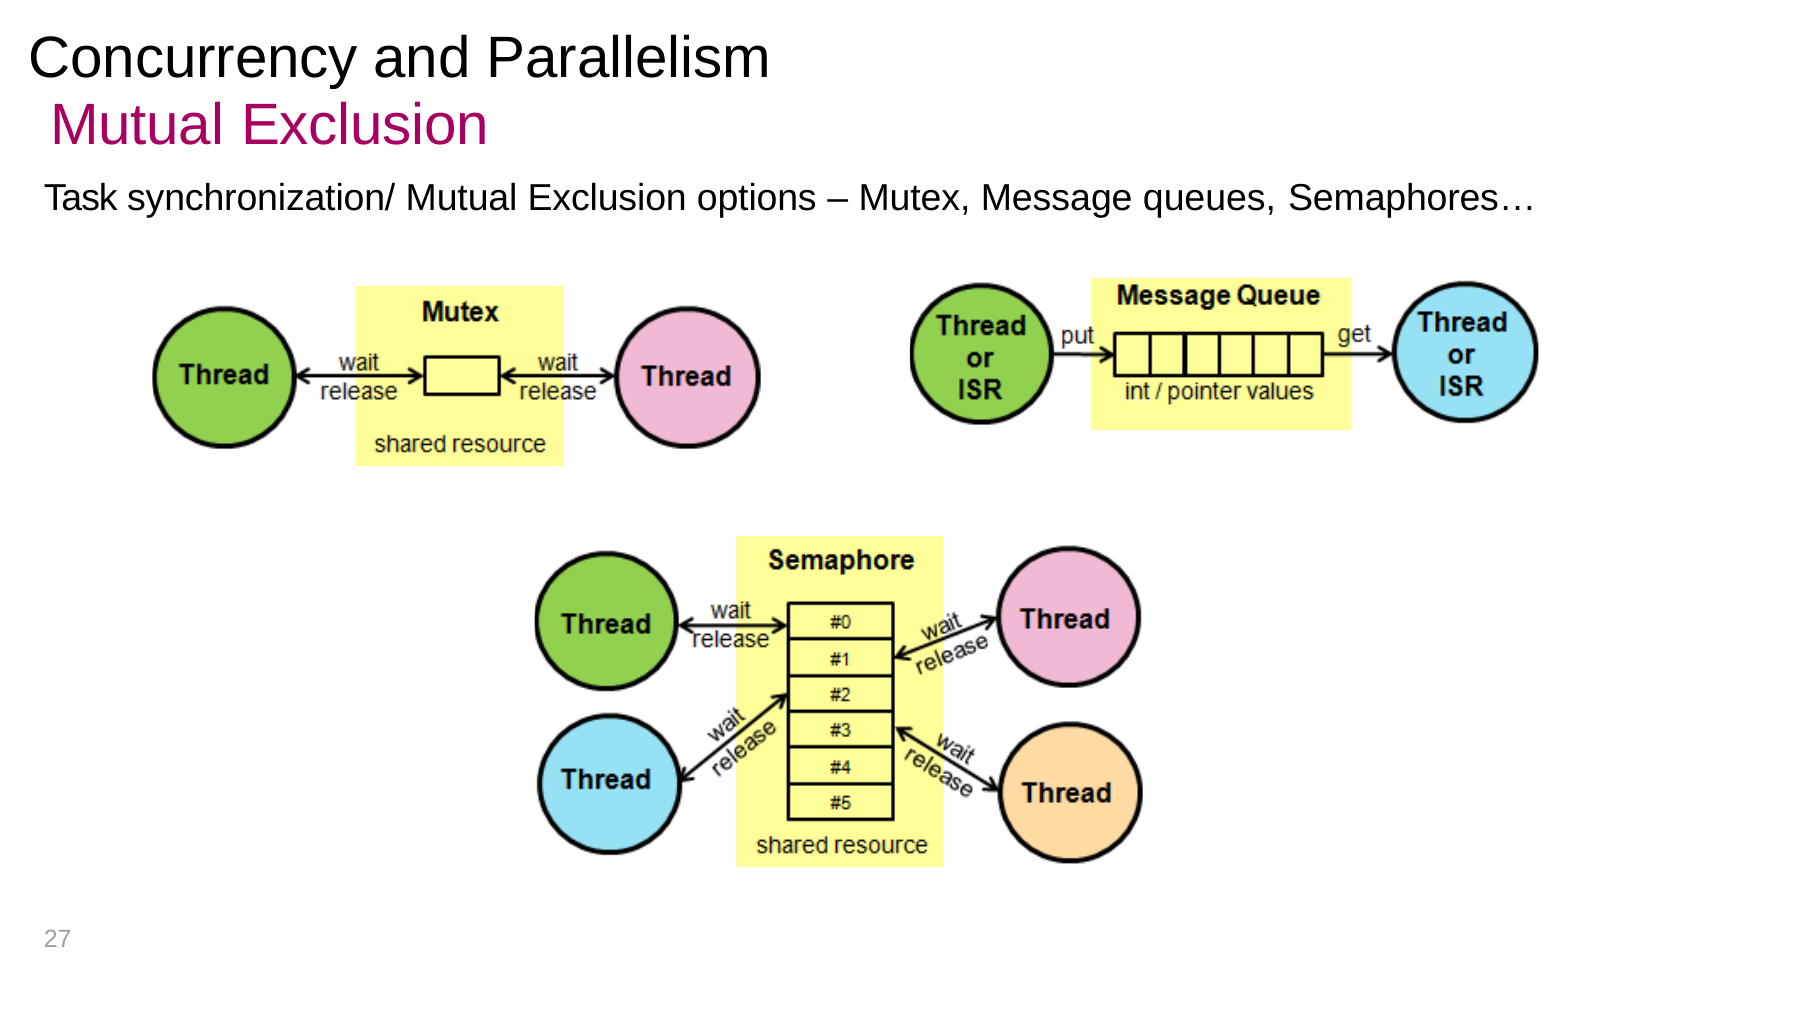

Concurrency and Parallelism  Mutual Exclusion
Task synchronization/ Mutual Exclusion options – Mutex, Message queues, Semaphores…

27